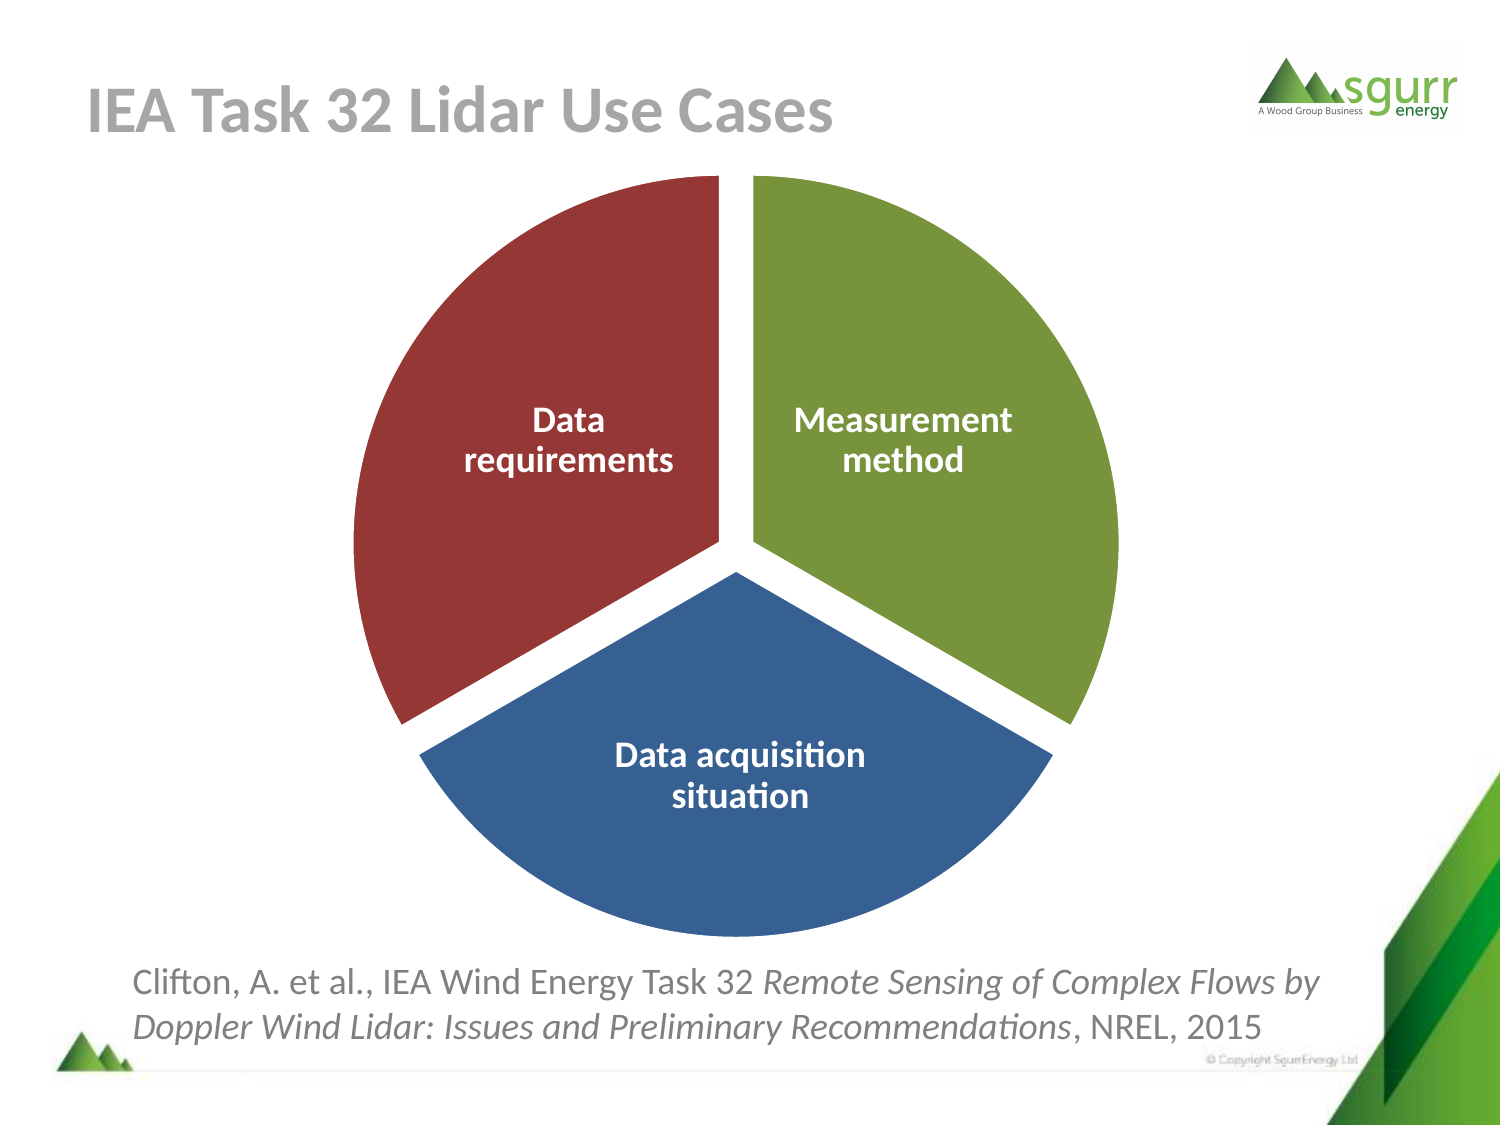

# IEA Task 32 Lidar Use Cases
Data requirements
Measurement method
Data acquisition situation
Clifton, A. et al., IEA Wind Energy Task 32 Remote Sensing of Complex Flows by Doppler Wind Lidar: Issues and Preliminary Recommendations, NREL, 2015